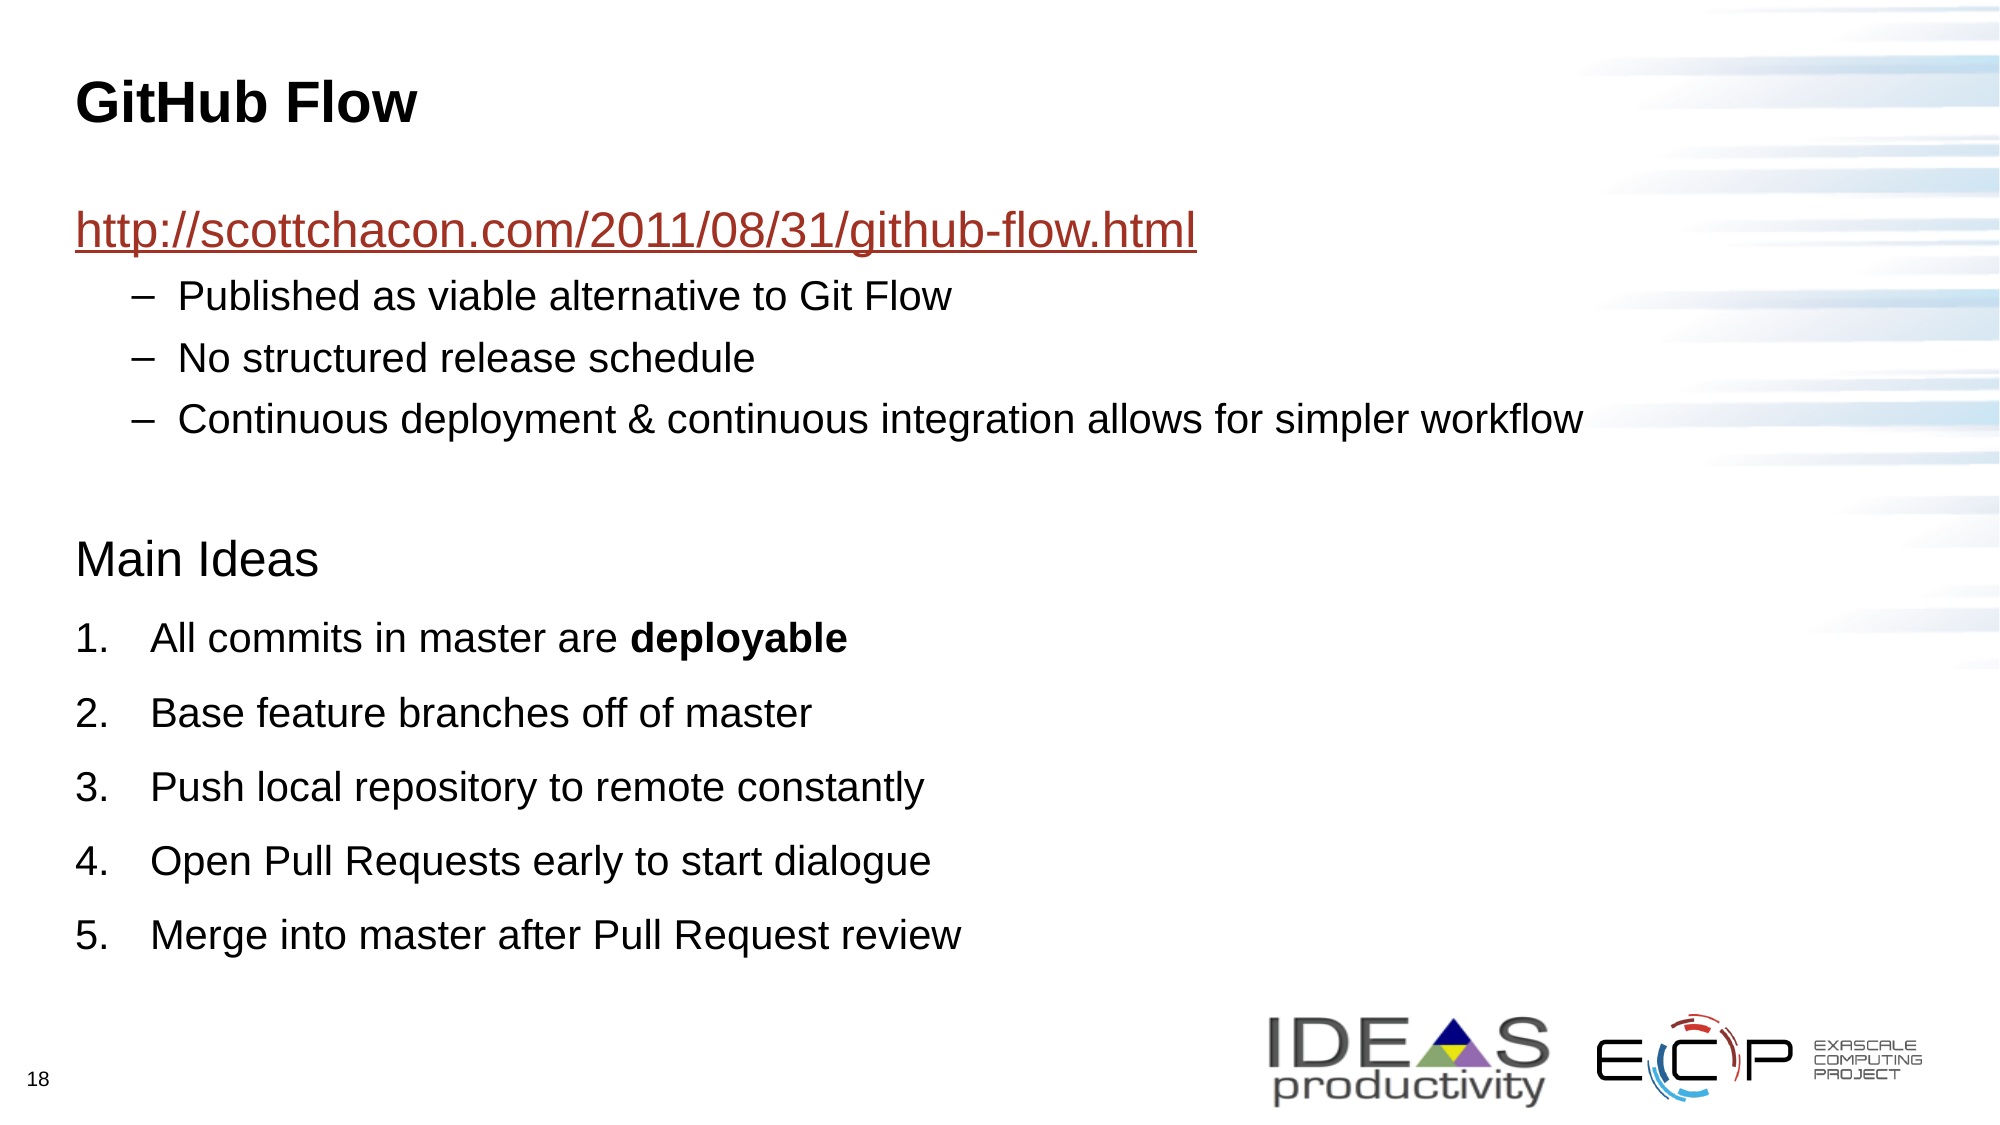

# GitHub Flow
http://scottchacon.com/2011/08/31/github-flow.html
Published as viable alternative to Git Flow
No structured release schedule
Continuous deployment & continuous integration allows for simpler workflow

Main Ideas
All commits in master are deployable
Base feature branches off of master
Push local repository to remote constantly
Open Pull Requests early to start dialogue
Merge into master after Pull Request review